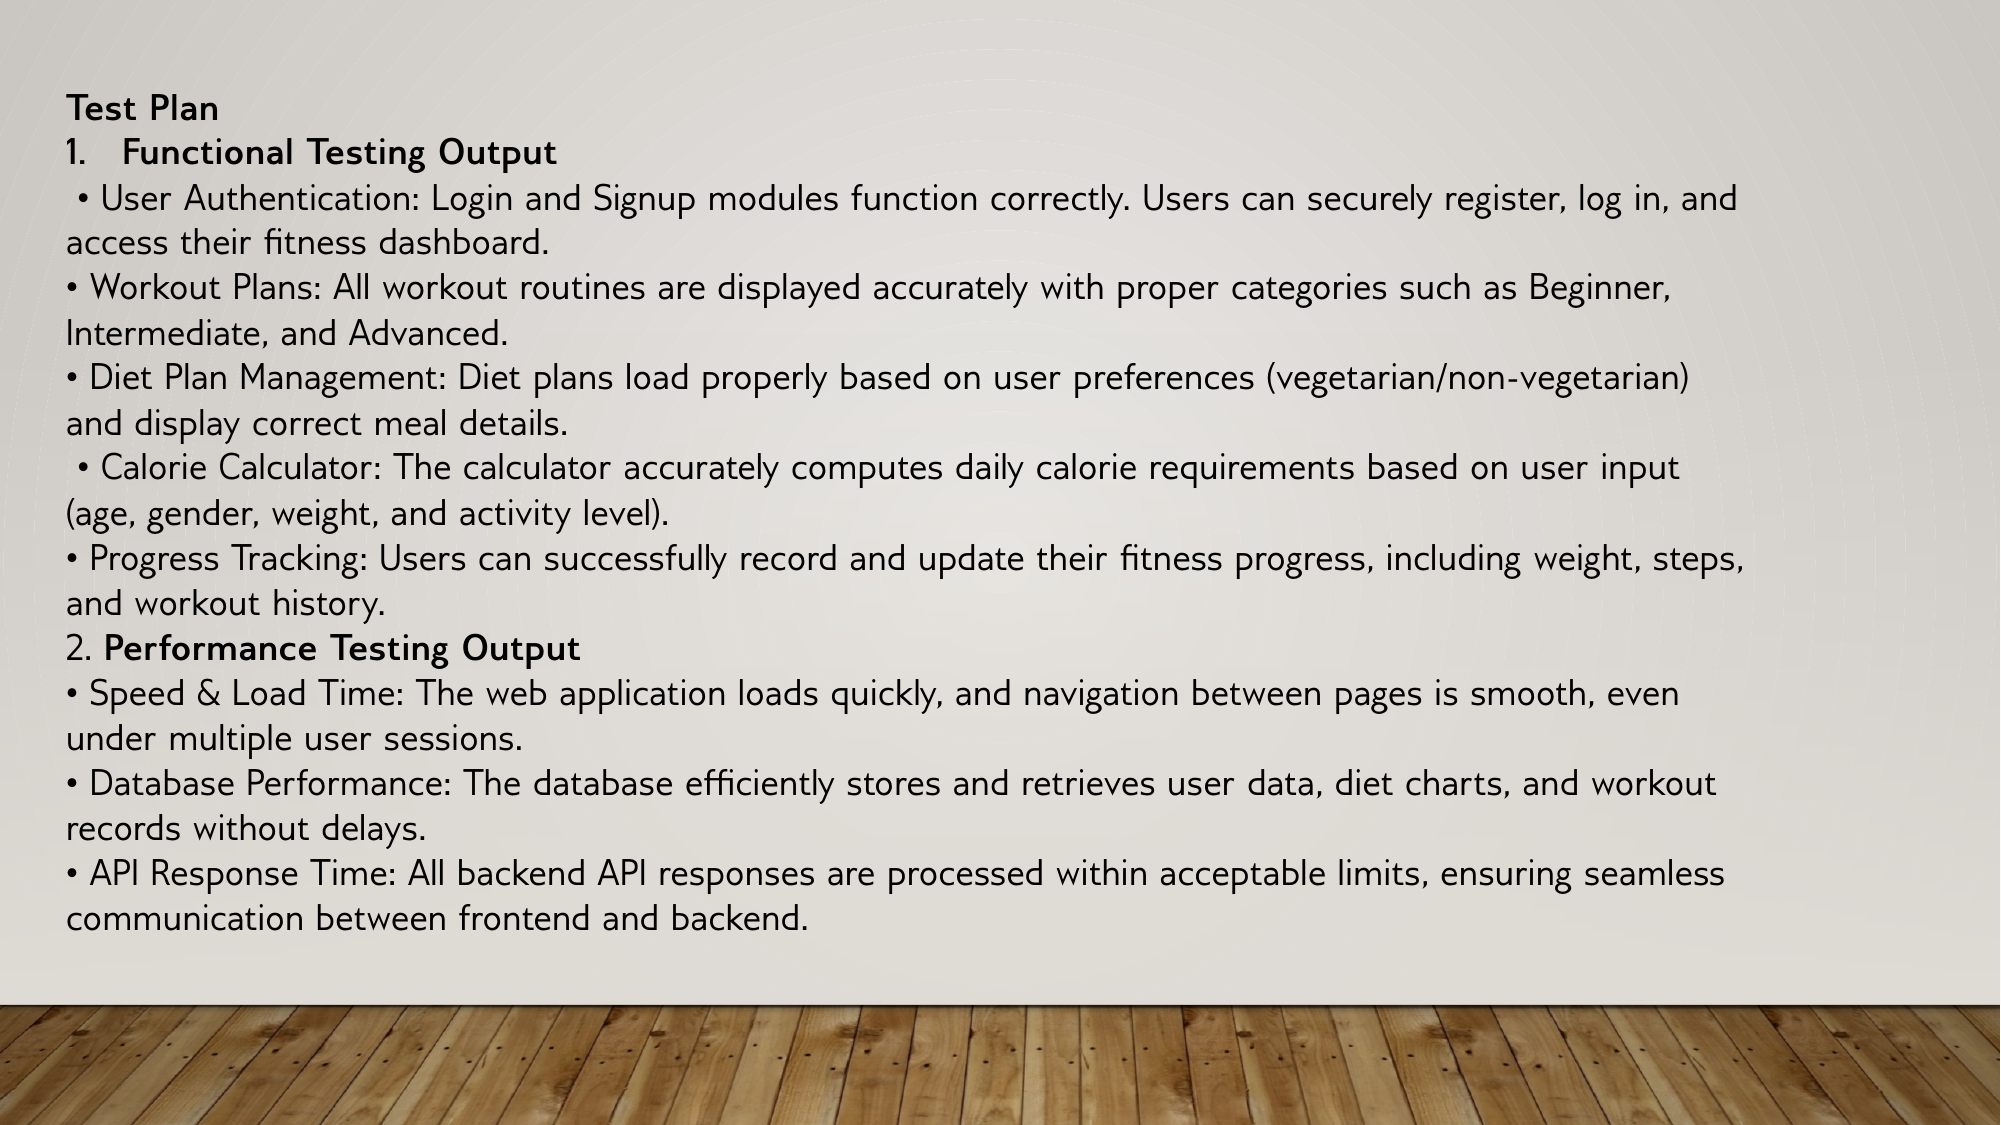

Test Plan
Functional Testing Output
 • User Authentication: Login and Signup modules function correctly. Users can securely register, log in, and access their fitness dashboard.
• Workout Plans: All workout routines are displayed accurately with proper categories such as Beginner, Intermediate, and Advanced.
• Diet Plan Management: Diet plans load properly based on user preferences (vegetarian/non-vegetarian) and display correct meal details.
 • Calorie Calculator: The calculator accurately computes daily calorie requirements based on user input (age, gender, weight, and activity level).
• Progress Tracking: Users can successfully record and update their fitness progress, including weight, steps, and workout history.
2. Performance Testing Output
• Speed & Load Time: The web application loads quickly, and navigation between pages is smooth, even under multiple user sessions.
• Database Performance: The database efficiently stores and retrieves user data, diet charts, and workout records without delays.
• API Response Time: All backend API responses are processed within acceptable limits, ensuring seamless communication between frontend and backend.